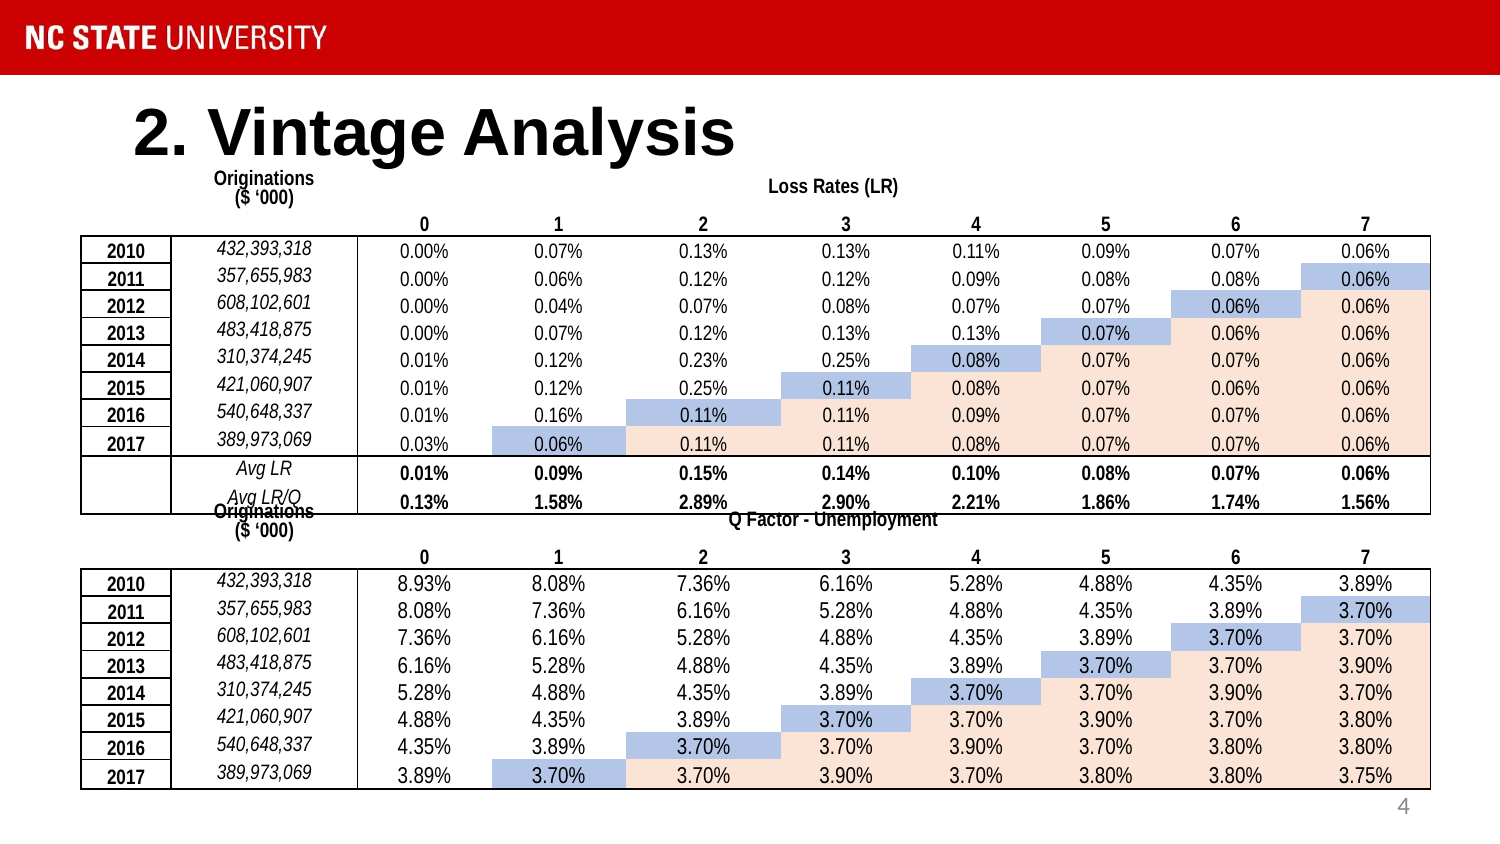

# 2. Vintage Analysis
|  | Originations ($ ‘000) |  |  | Loss Rates (LR) |  |  |  |  |  |
| --- | --- | --- | --- | --- | --- | --- | --- | --- | --- |
|  |  | 0 | 1 | 2 | 3 | 4 | 5 | 6 | 7 |
| 2010 | 432,393,318 | 0.00% | 0.07% | 0.13% | 0.13% | 0.11% | 0.09% | 0.07% | 0.06% |
| 2011 | 357,655,983 | 0.00% | 0.06% | 0.12% | 0.12% | 0.09% | 0.08% | 0.08% | 0.06% |
| 2012 | 608,102,601 | 0.00% | 0.04% | 0.07% | 0.08% | 0.07% | 0.07% | 0.06% | 0.06% |
| 2013 | 483,418,875 | 0.00% | 0.07% | 0.12% | 0.13% | 0.13% | 0.07% | 0.06% | 0.06% |
| 2014 | 310,374,245 | 0.01% | 0.12% | 0.23% | 0.25% | 0.08% | 0.07% | 0.07% | 0.06% |
| 2015 | 421,060,907 | 0.01% | 0.12% | 0.25% | 0.11% | 0.08% | 0.07% | 0.06% | 0.06% |
| 2016 | 540,648,337 | 0.01% | 0.16% | 0.11% | 0.11% | 0.09% | 0.07% | 0.07% | 0.06% |
| 2017 | 389,973,069 | 0.03% | 0.06% | 0.11% | 0.11% | 0.08% | 0.07% | 0.07% | 0.06% |
|  | Avg LR | 0.01% | 0.09% | 0.15% | 0.14% | 0.10% | 0.08% | 0.07% | 0.06% |
|  | Avg LR/Q | 0.13% | 1.58% | 2.89% | 2.90% | 2.21% | 1.86% | 1.74% | 1.56% |

|  | Originations ($ ‘000) |  |  | Q Factor - Unemployment |  |  |  |  |  |
| --- | --- | --- | --- | --- | --- | --- | --- | --- | --- |
|  |  | 0 | 1 | 2 | 3 | 4 | 5 | 6 | 7 |
| 2010 | 432,393,318 | 8.93% | 8.08% | 7.36% | 6.16% | 5.28% | 4.88% | 4.35% | 3.89% |
| 2011 | 357,655,983 | 8.08% | 7.36% | 6.16% | 5.28% | 4.88% | 4.35% | 3.89% | 3.70% |
| 2012 | 608,102,601 | 7.36% | 6.16% | 5.28% | 4.88% | 4.35% | 3.89% | 3.70% | 3.70% |
| 2013 | 483,418,875 | 6.16% | 5.28% | 4.88% | 4.35% | 3.89% | 3.70% | 3.70% | 3.90% |
| 2014 | 310,374,245 | 5.28% | 4.88% | 4.35% | 3.89% | 3.70% | 3.70% | 3.90% | 3.70% |
| 2015 | 421,060,907 | 4.88% | 4.35% | 3.89% | 3.70% | 3.70% | 3.90% | 3.70% | 3.80% |
| 2016 | 540,648,337 | 4.35% | 3.89% | 3.70% | 3.70% | 3.90% | 3.70% | 3.80% | 3.80% |
| 2017 | 389,973,069 | 3.89% | 3.70% | 3.70% | 3.90% | 3.70% | 3.80% | 3.80% | 3.75% |

4